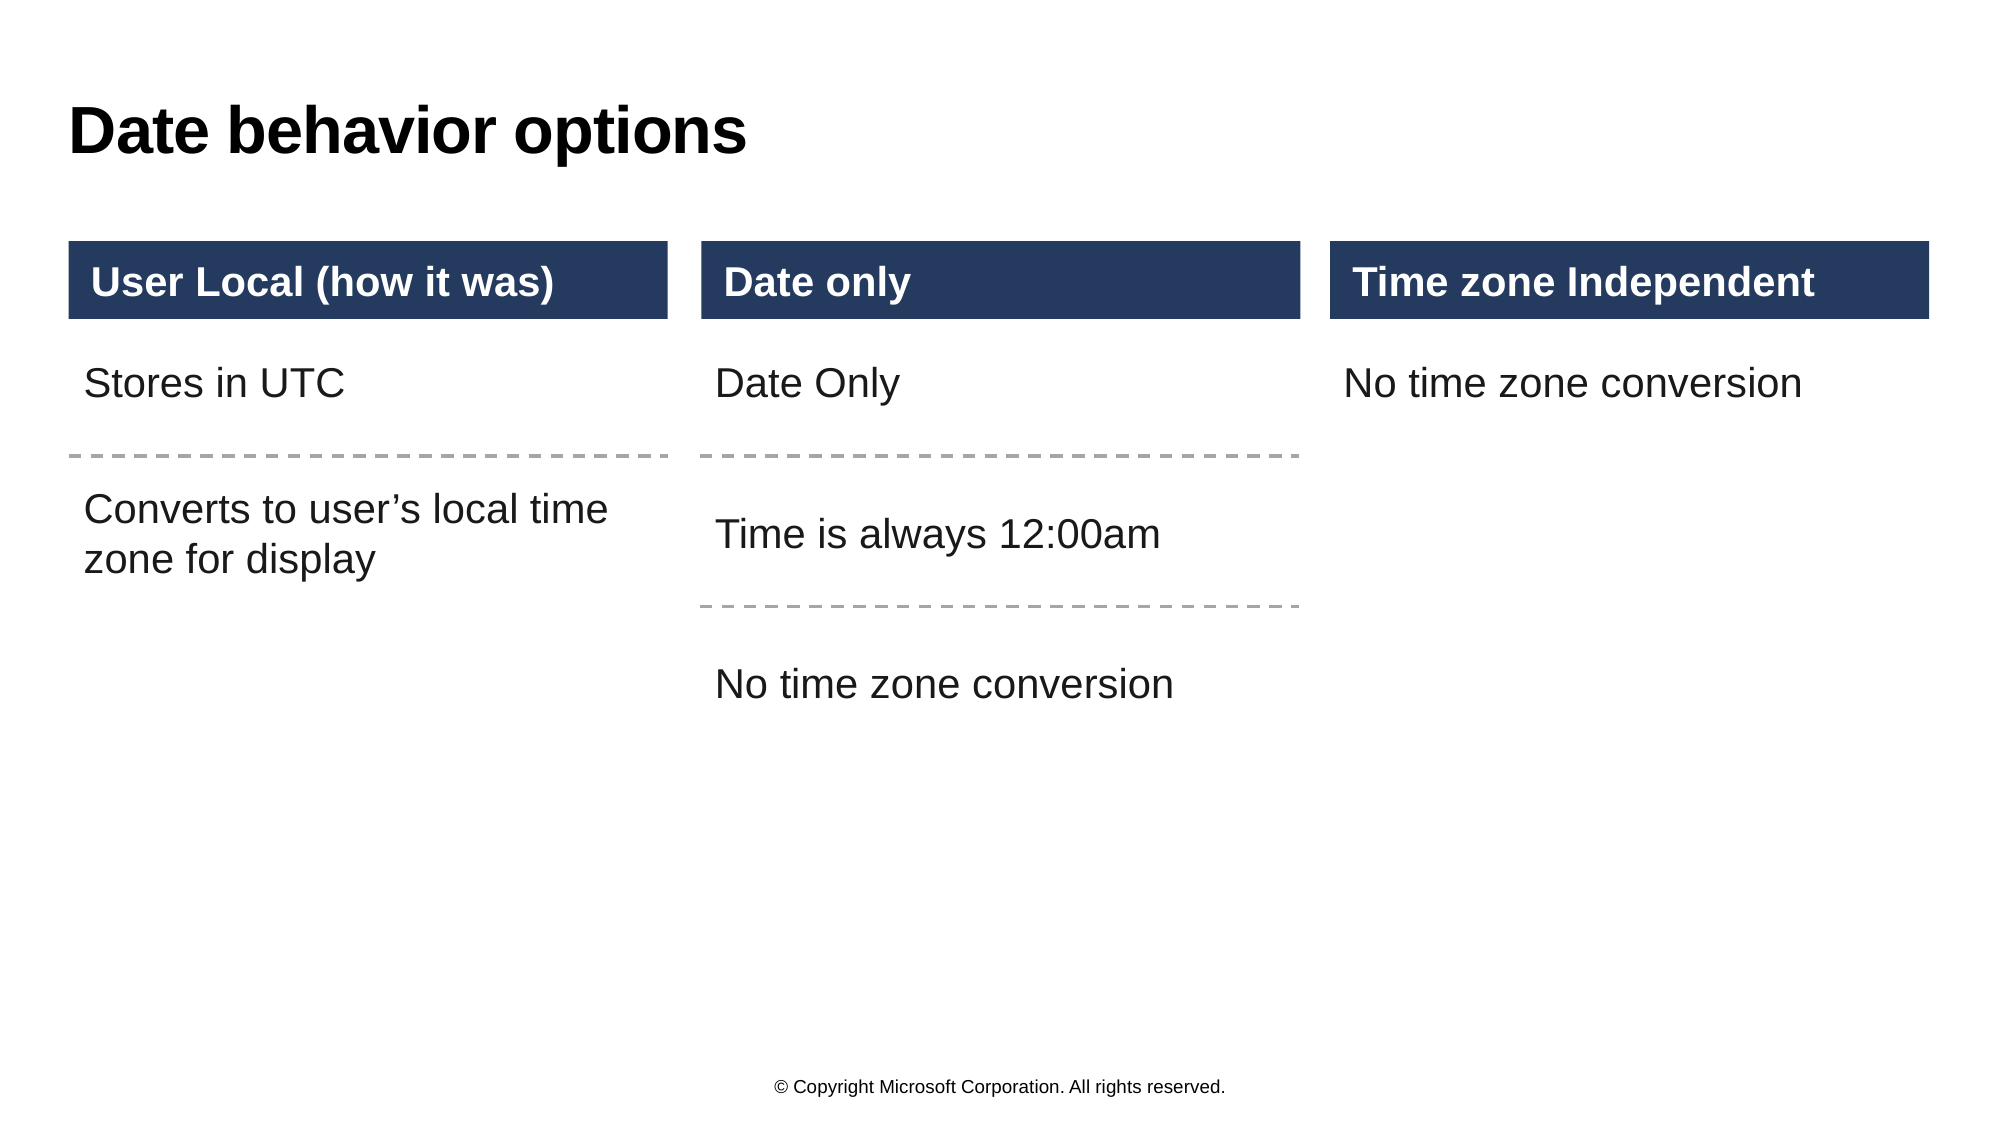

# Date behavior options
User Local (how it was)
Date only
Time zone Independent
Stores in UTC
Date Only
No time zone conversion
Converts to user’s local time zone for display
Time is always 12:00am
No time zone conversion